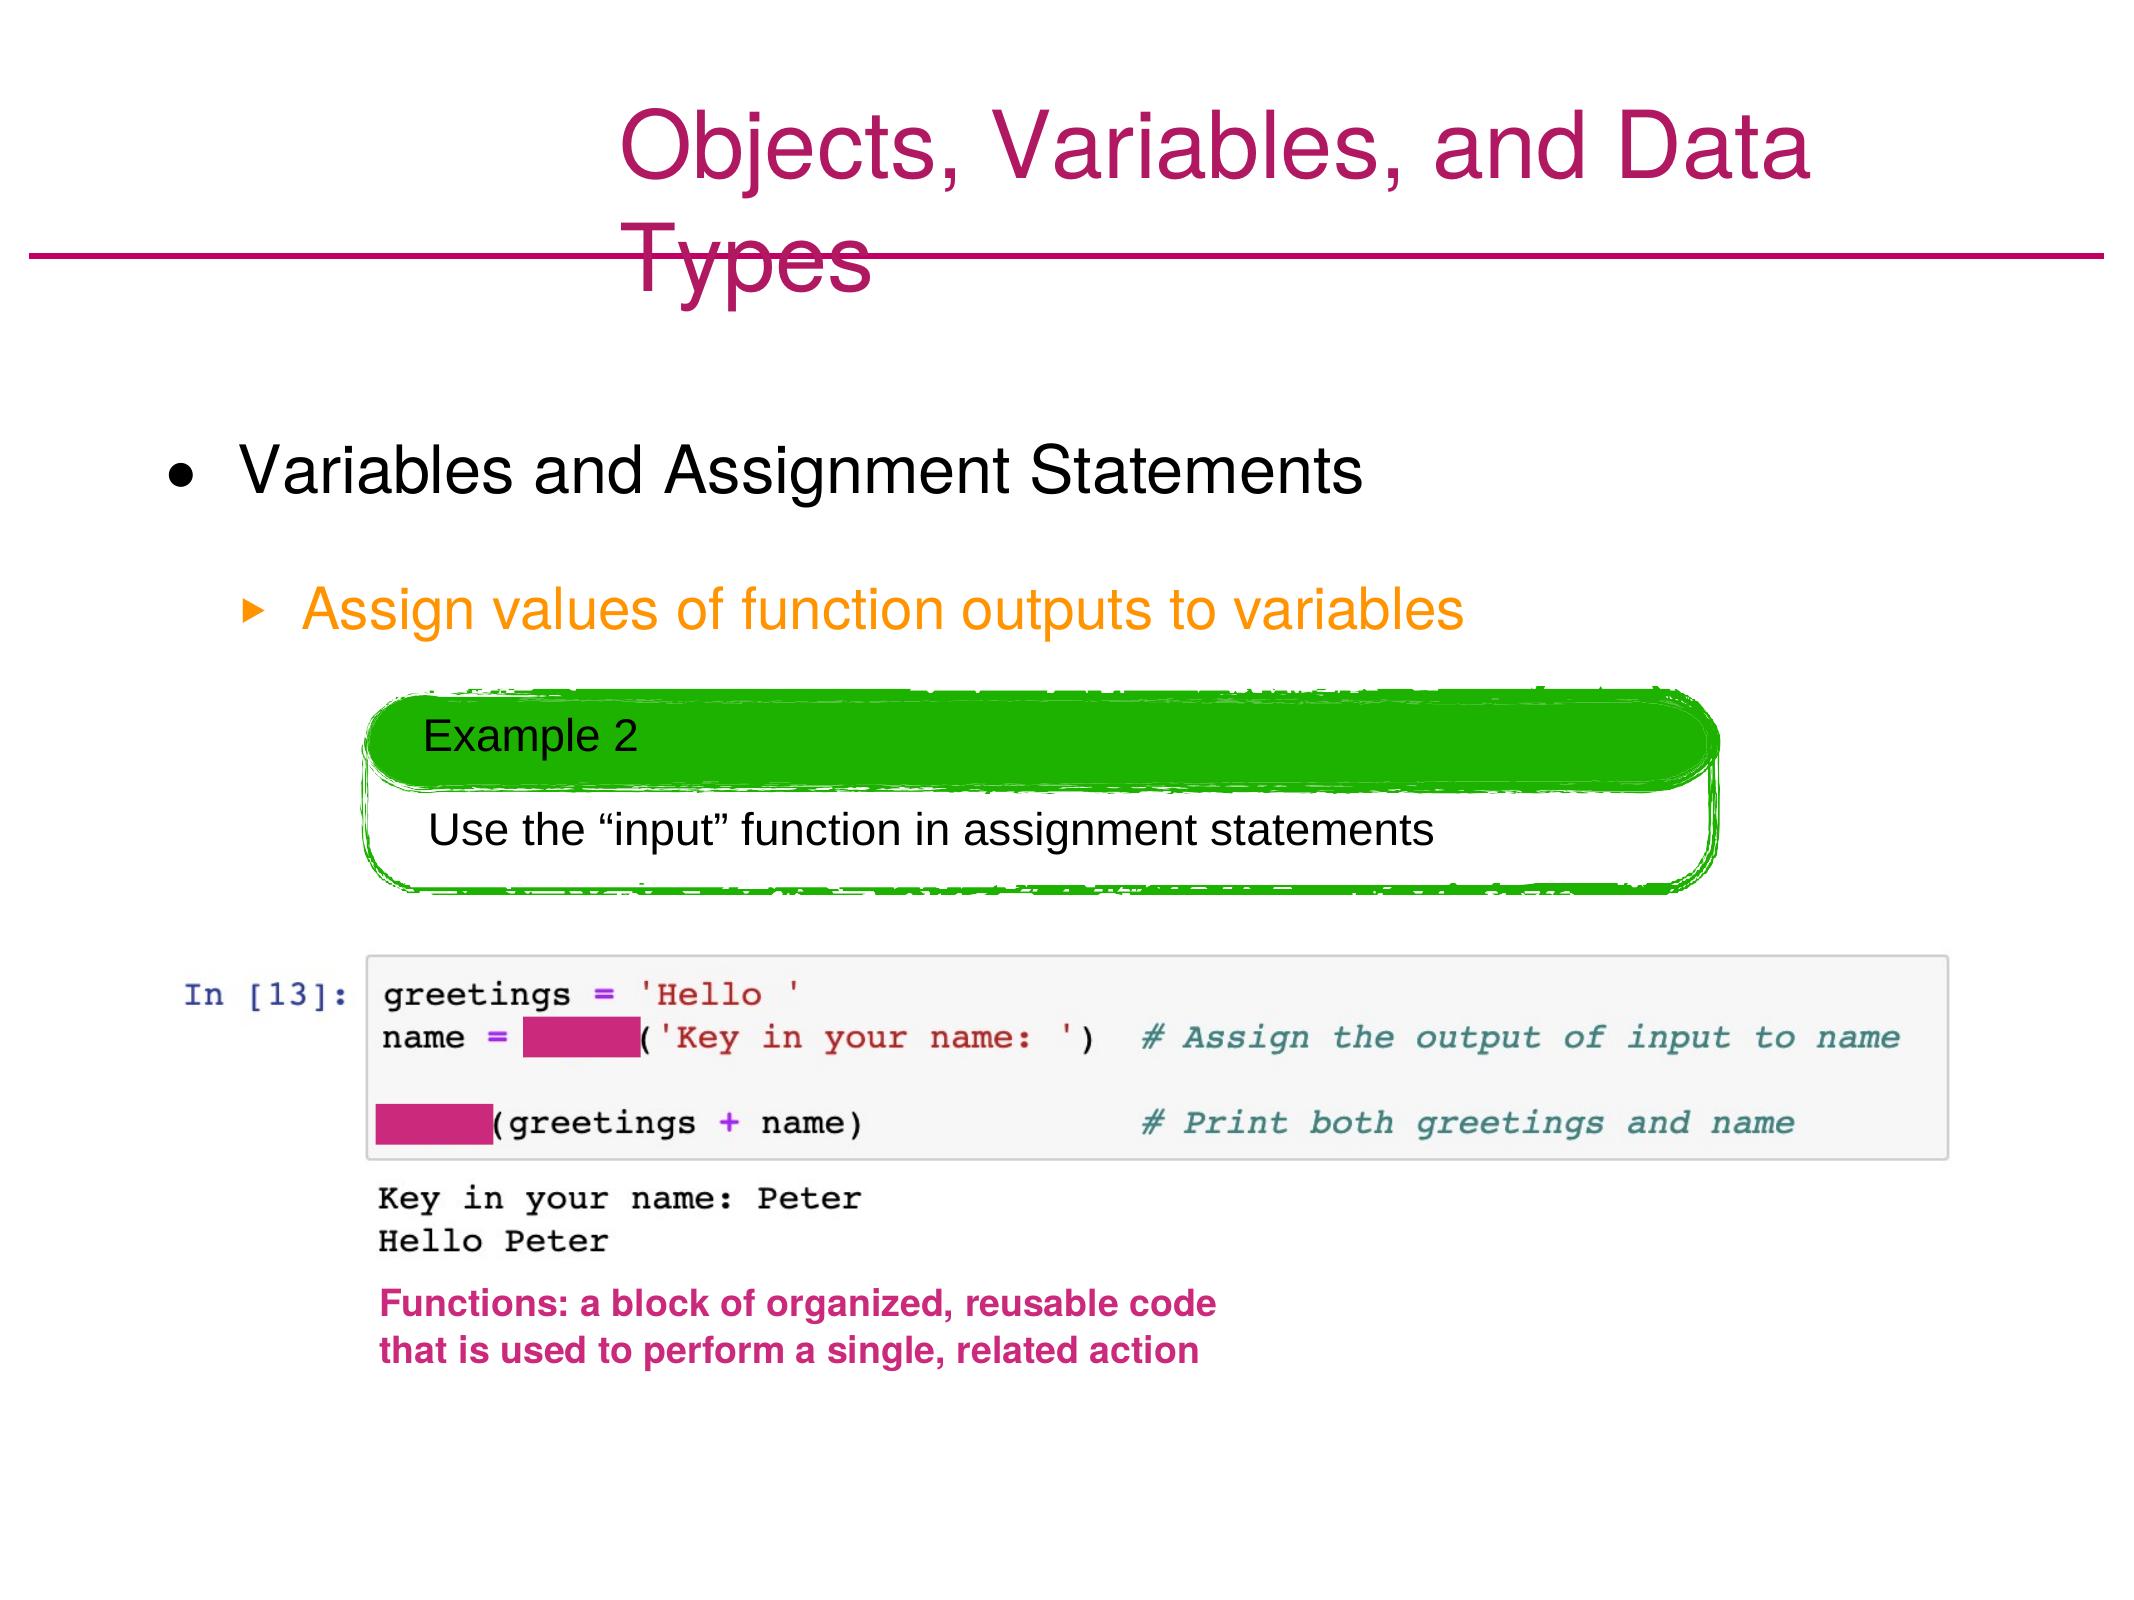

# Objects, Variables, and Data Types

Variables and Assignment Statements
Assign values of function outputs to variables
Example 2
Use the “input” function in assignment statements

Functions: a block of organized, reusable code that is used to perform a single, related action